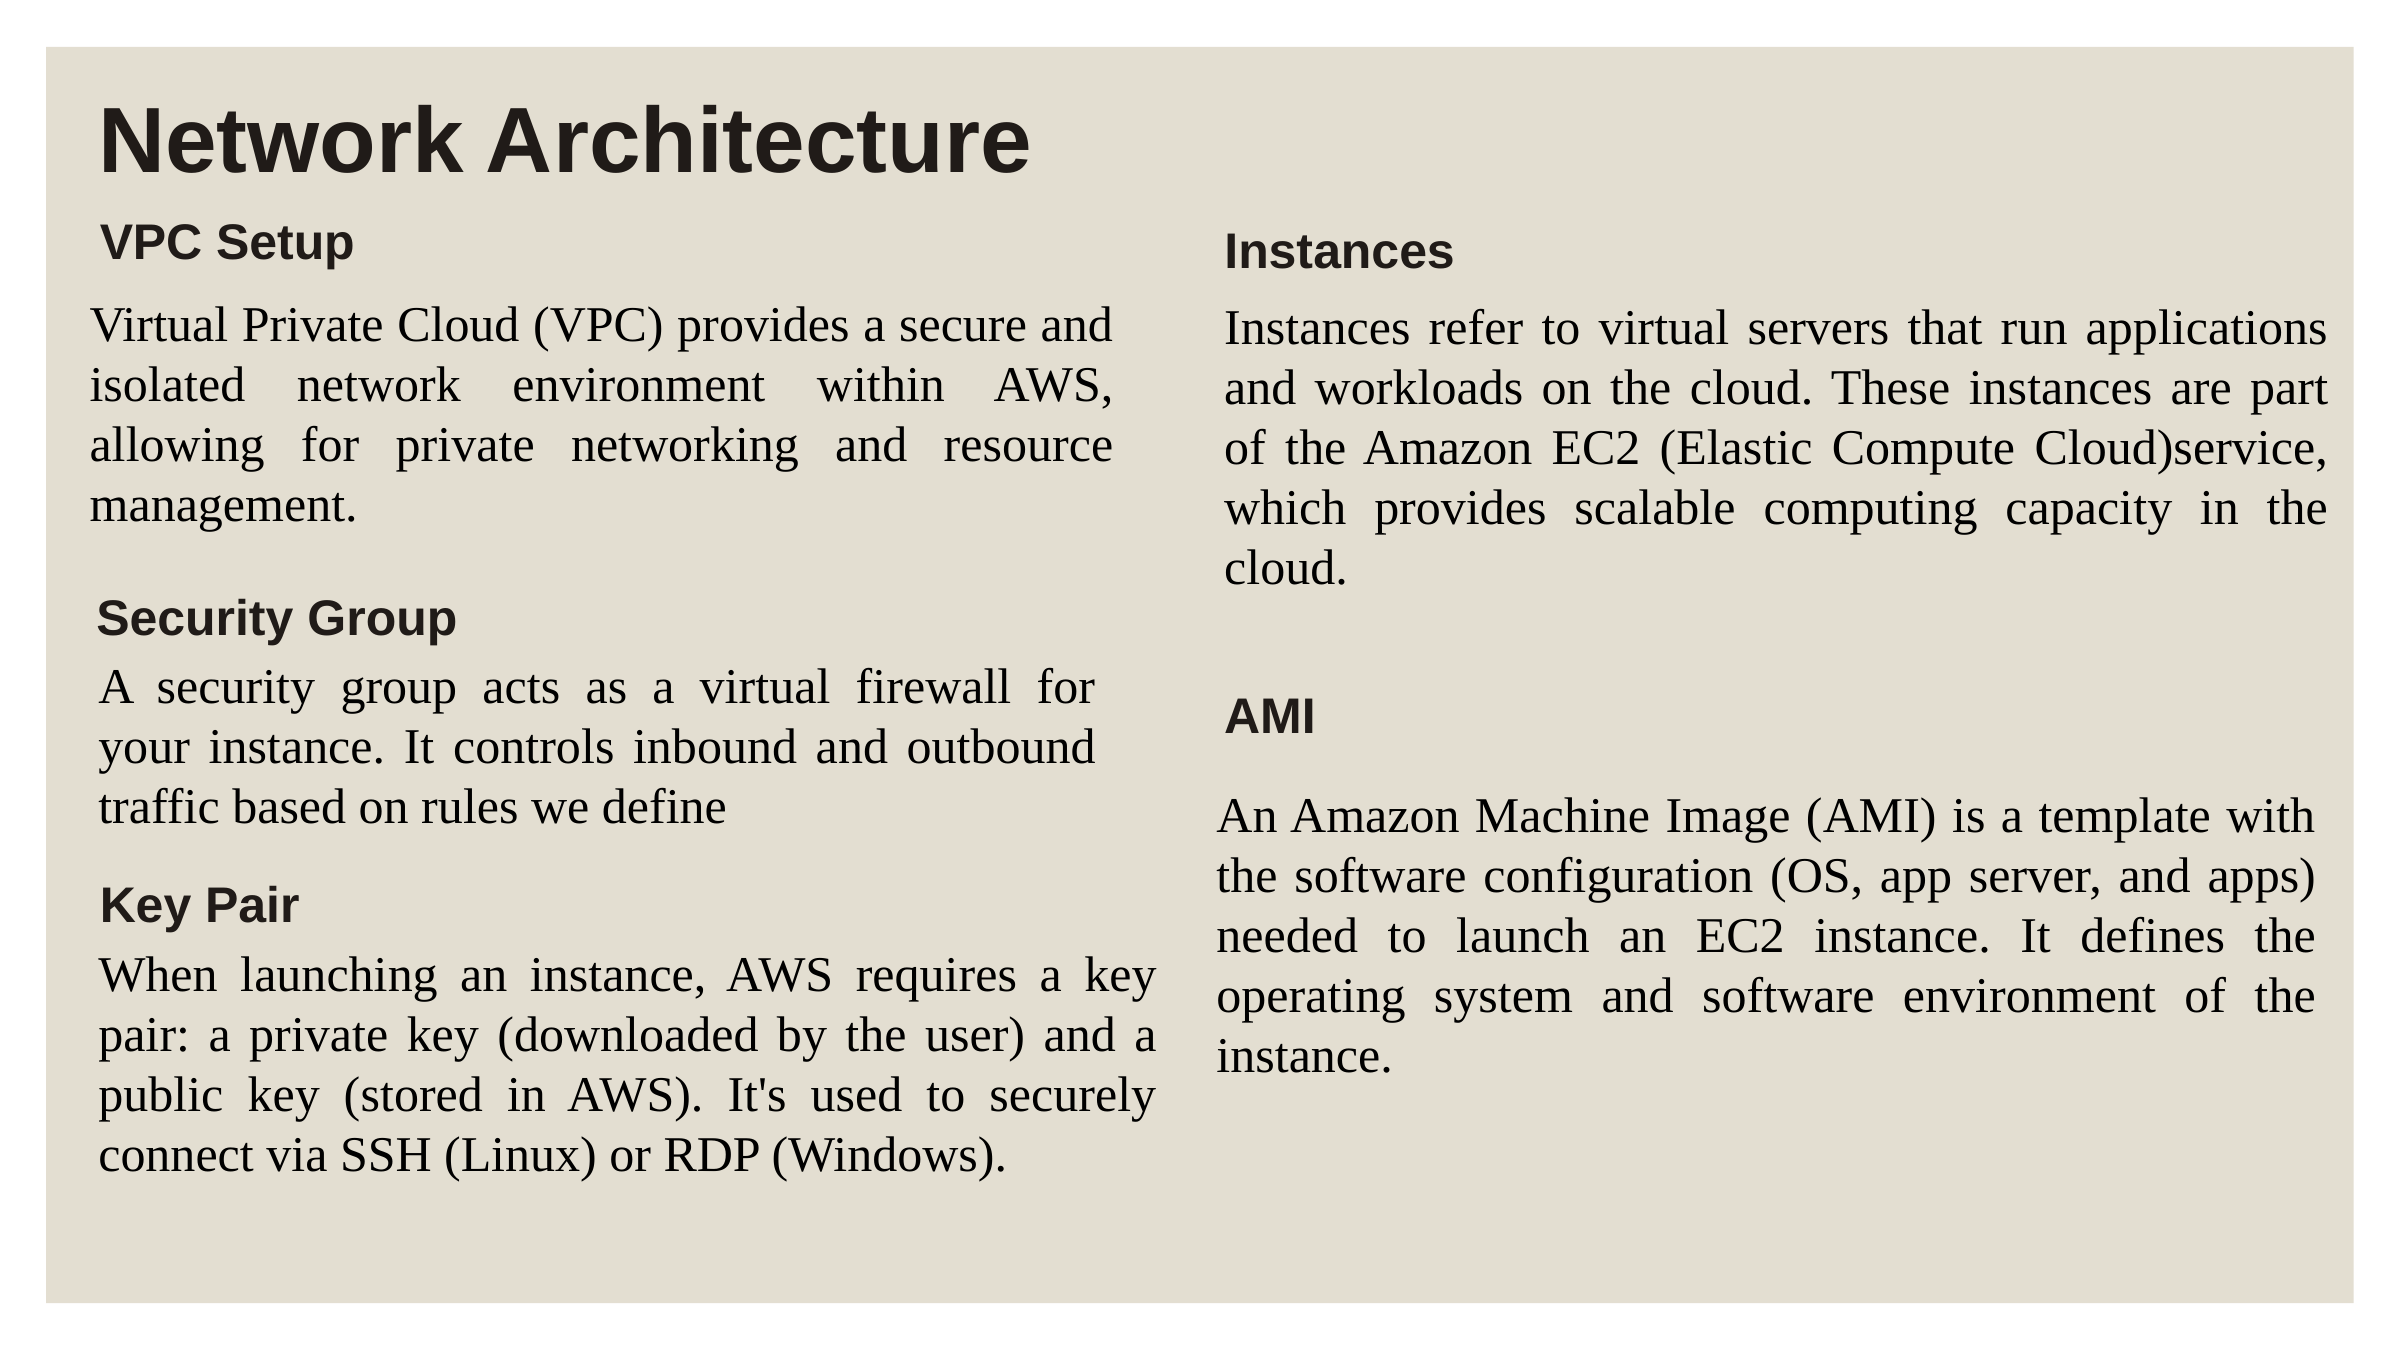

Network Architecture
VPC Setup
Instances
Virtual Private Cloud (VPC) provides a secure and isolated network environment within AWS, allowing for private networking and resource management.
Instances refer to virtual servers that run applications and workloads on the cloud. These instances are part of the Amazon EC2 (Elastic Compute Cloud)service, which provides scalable computing capacity in the cloud.
Security Group
A security group acts as a virtual firewall for your instance. It controls inbound and outbound traffic based on rules we define
AMI
An Amazon Machine Image (AMI) is a template with the software configuration (OS, app server, and apps) needed to launch an EC2 instance. It defines the operating system and software environment of the instance.
Key Pair

When launching an instance, AWS requires a key pair: a private key (downloaded by the user) and a public key (stored in AWS). It's used to securely connect via SSH (Linux) or RDP (Windows).